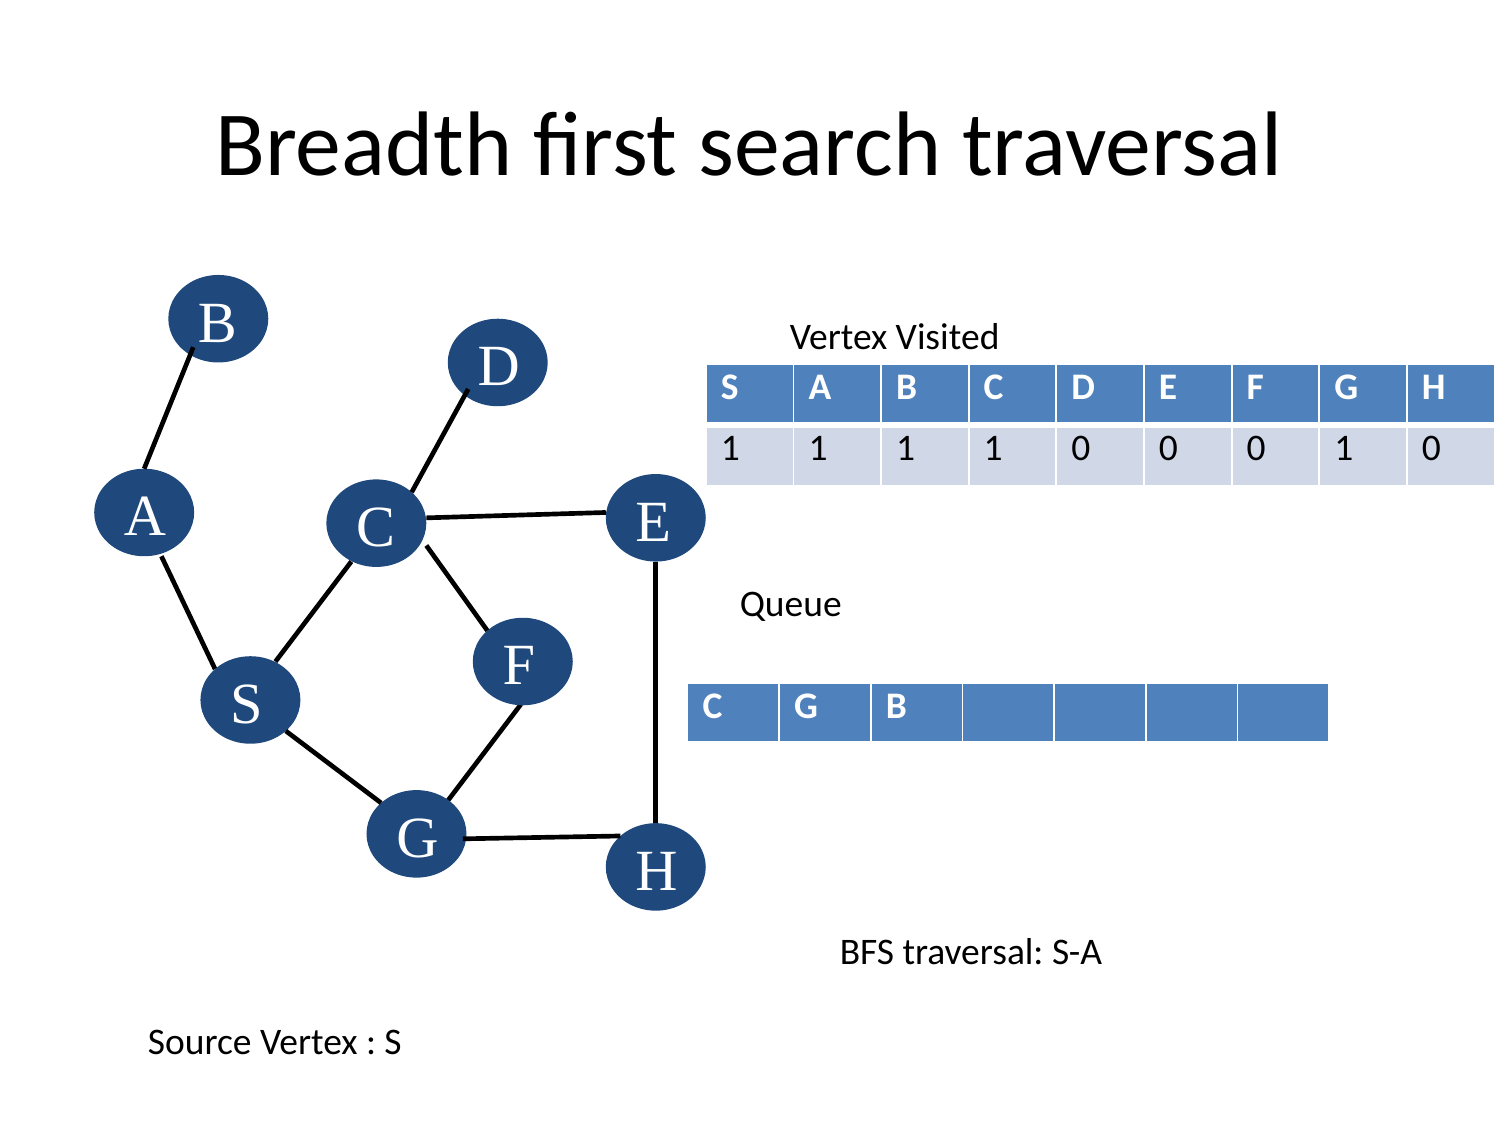

# Breadth first search traversal
B
D
A
E
C
F
S
G
H
Vertex Visited
| S | A | B | C | D | E | F | G | H |
| --- | --- | --- | --- | --- | --- | --- | --- | --- |
| 1 | 1 | 1 | 1 | 0 | 0 | 0 | 1 | 0 |
Queue
| C | G | B |  |  |  |  |
| --- | --- | --- | --- | --- | --- | --- |
BFS traversal: S-A
Source Vertex : S